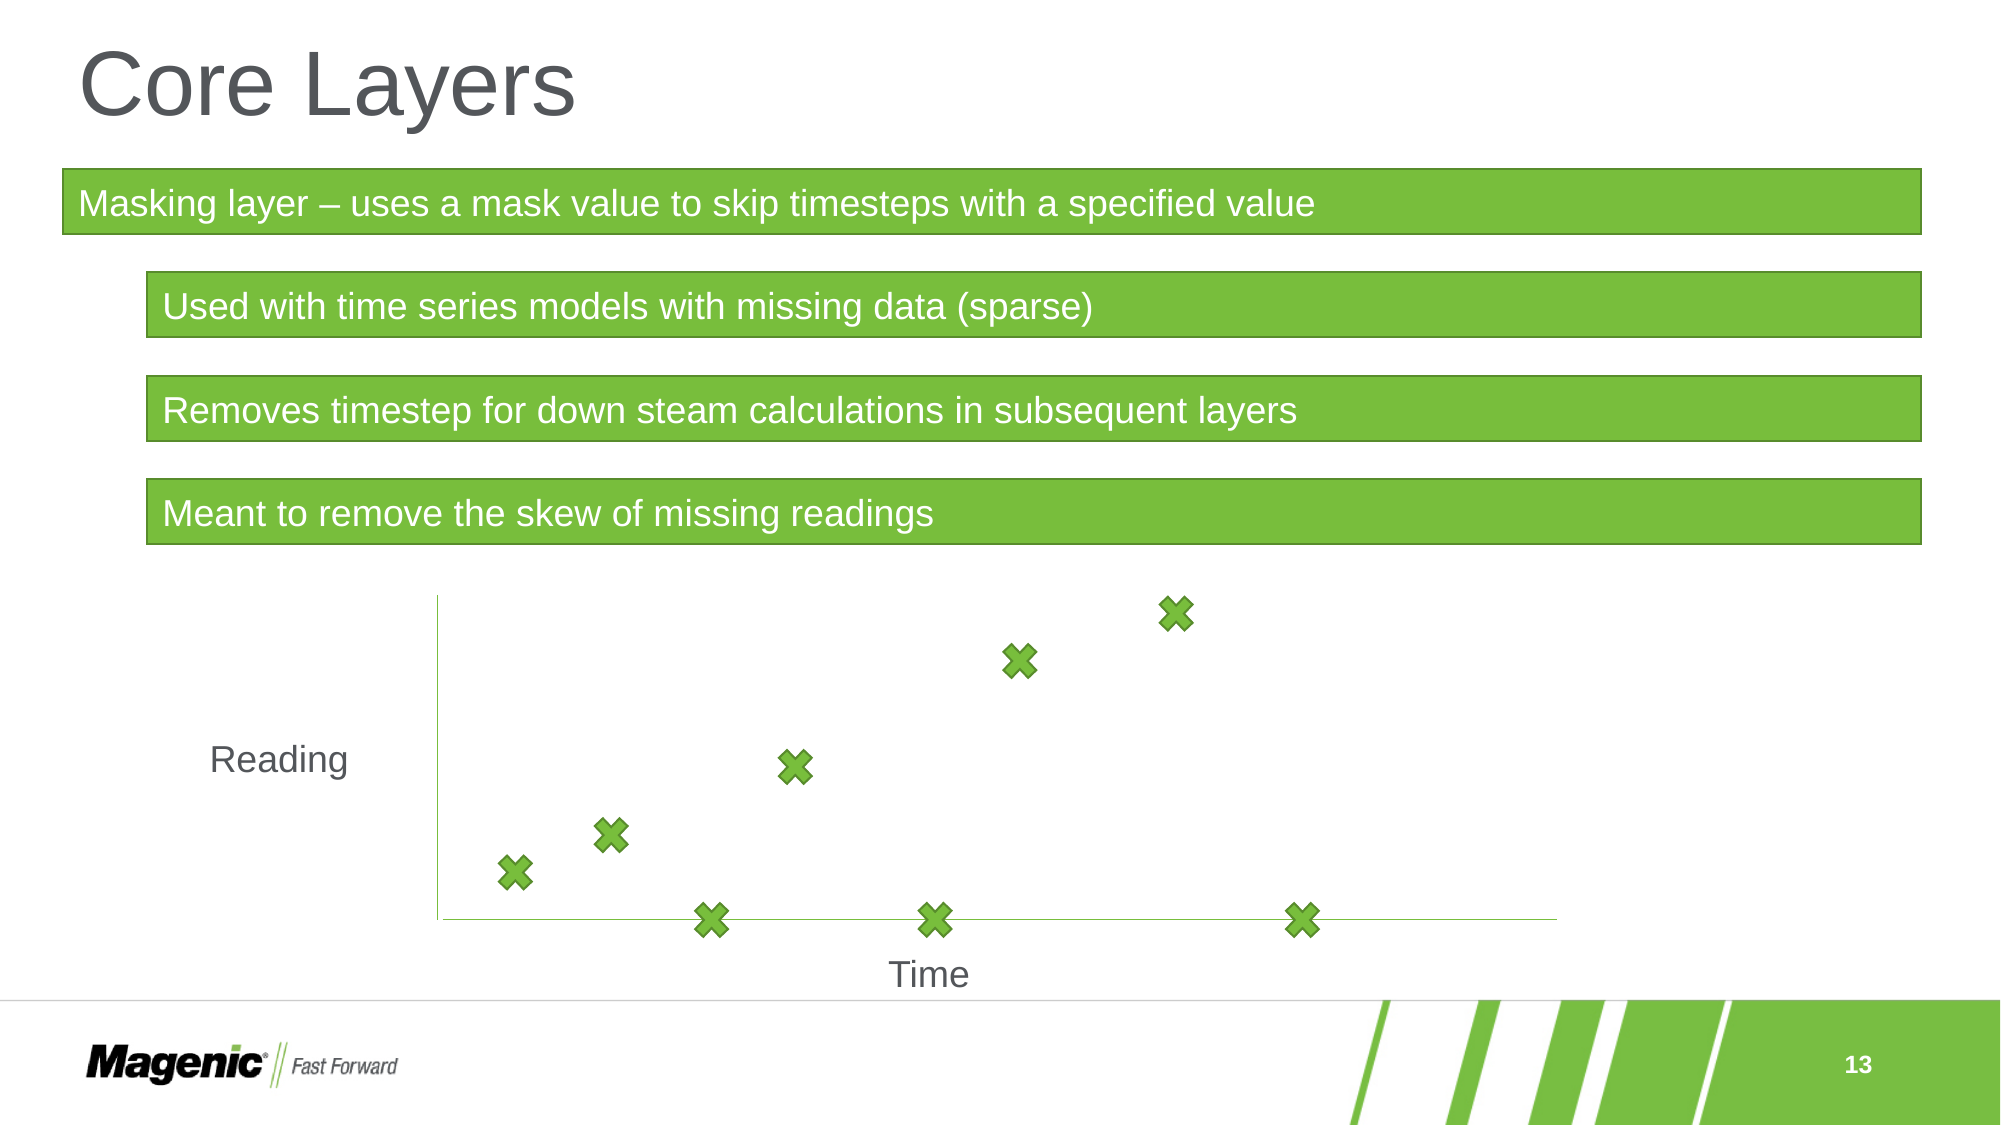

# Core Layers
Masking layer – uses a mask value to skip timesteps with a specified value
Used with time series models with missing data (sparse)
Removes timestep for down steam calculations in subsequent layers
Meant to remove the skew of missing readings

Reading

Time